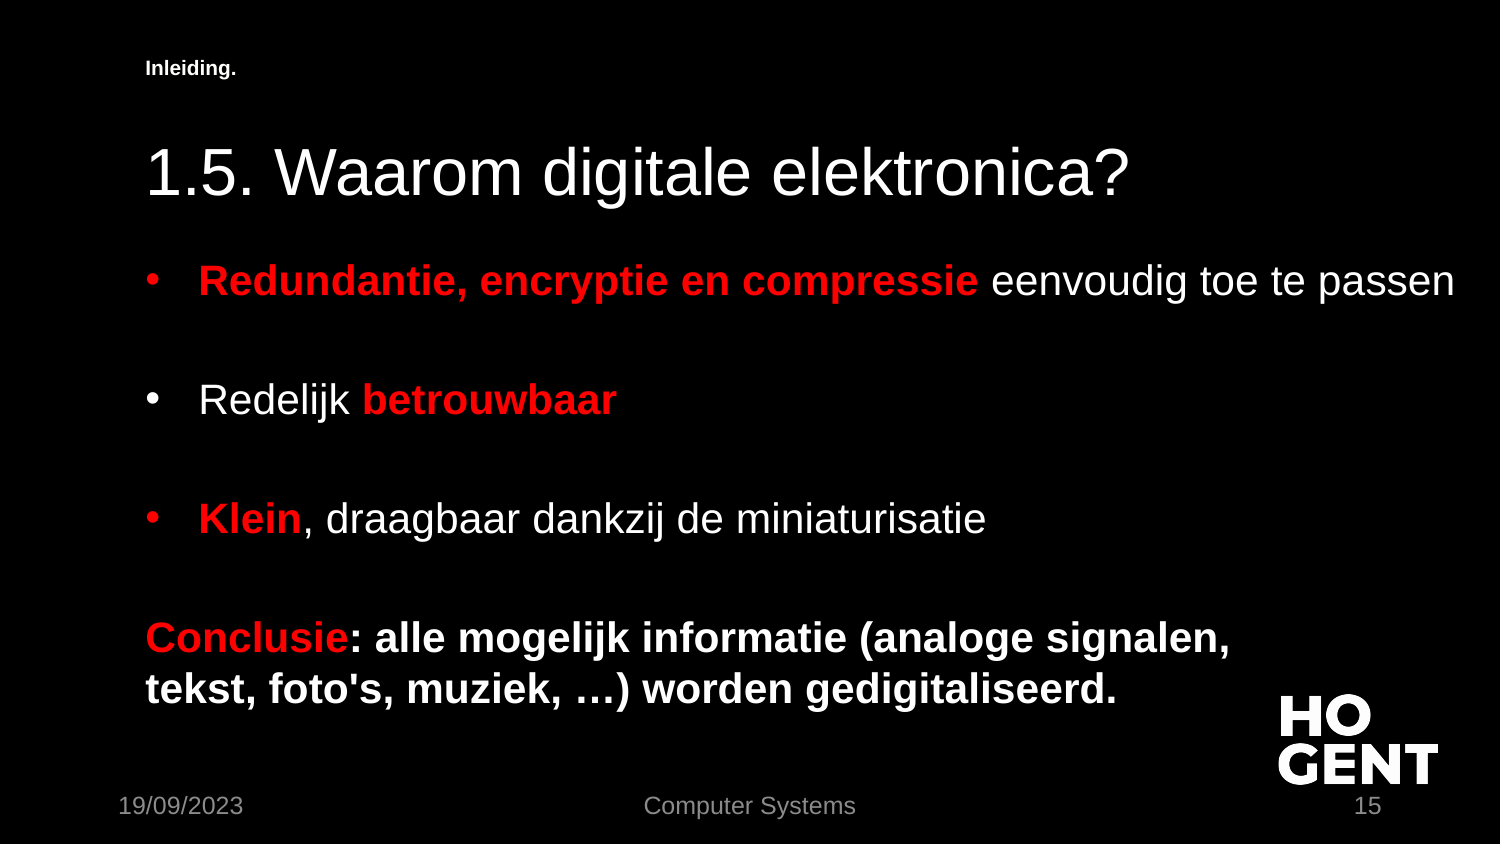

Inleiding.
# 1.5. Waarom digitale elektronica?
Redundantie, encryptie en compressie eenvoudig toe te passen
​
Redelijk betrouwbaar​
​
Klein, draagbaar dankzij de miniaturisatie​
​
Conclusie: alle mogelijk informatie (analoge signalen, tekst, foto's, muziek, …) worden gedigitaliseerd.​
19/09/2023
Computer Systems
15